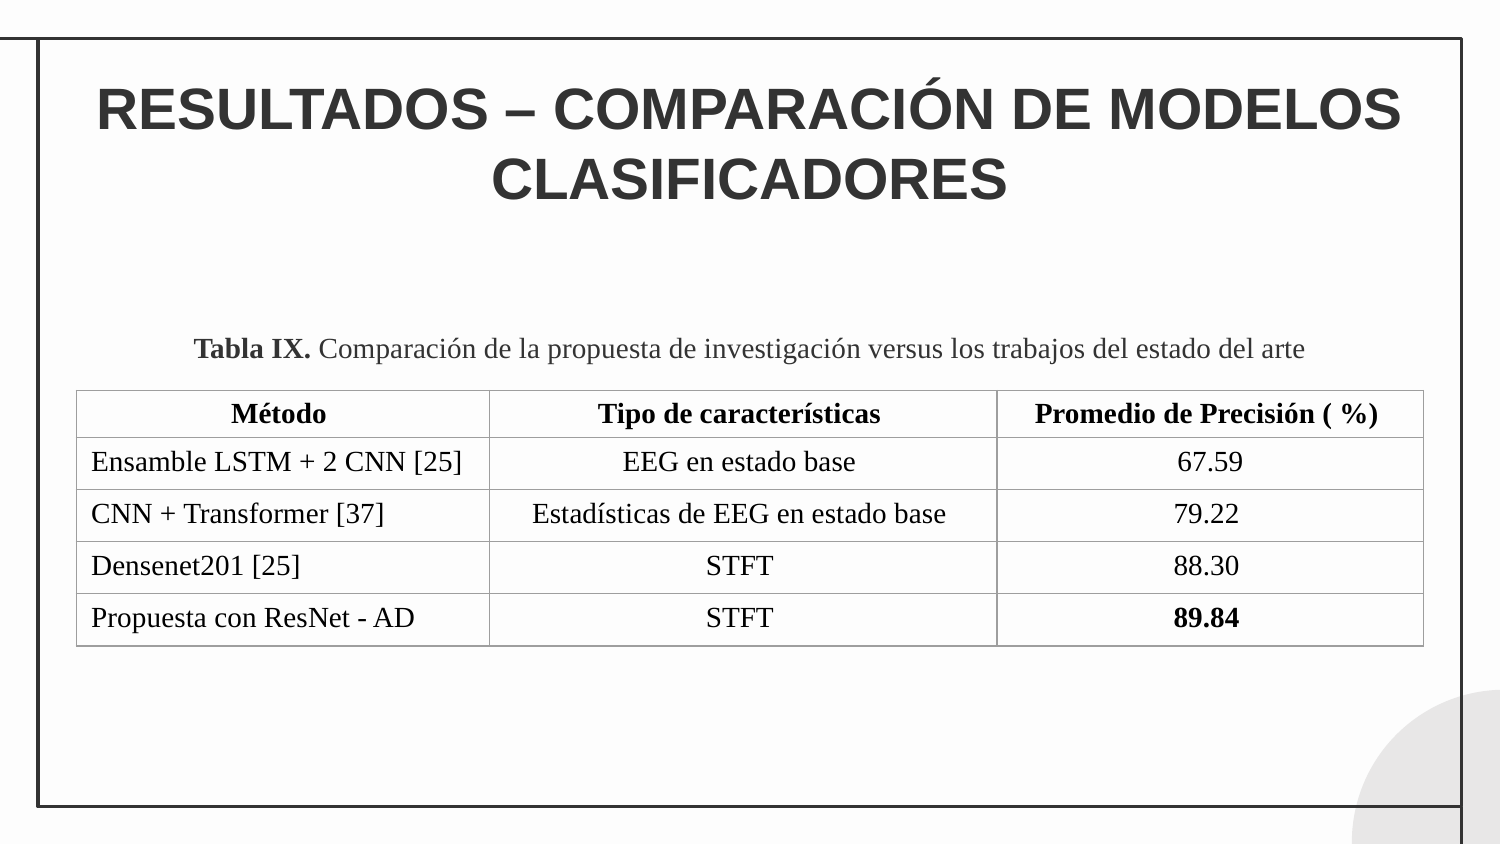

RESULTADOS – COMPARACIÓN DE MODELOS CLASIFICADORES
Tabla IX. Comparación de la propuesta de investigación versus los trabajos del estado del arte
| Método | Tipo de características | Promedio de Precisión ( %) |
| --- | --- | --- |
| Ensamble LSTM + 2 CNN [25] | EEG en estado base | 67.59 |
| CNN + Transformer [37] | Estadísticas de EEG en estado base | 79.22 |
| Densenet201 [25] | STFT | 88.30 |
| Propuesta con ResNet - AD | STFT | 89.84 |